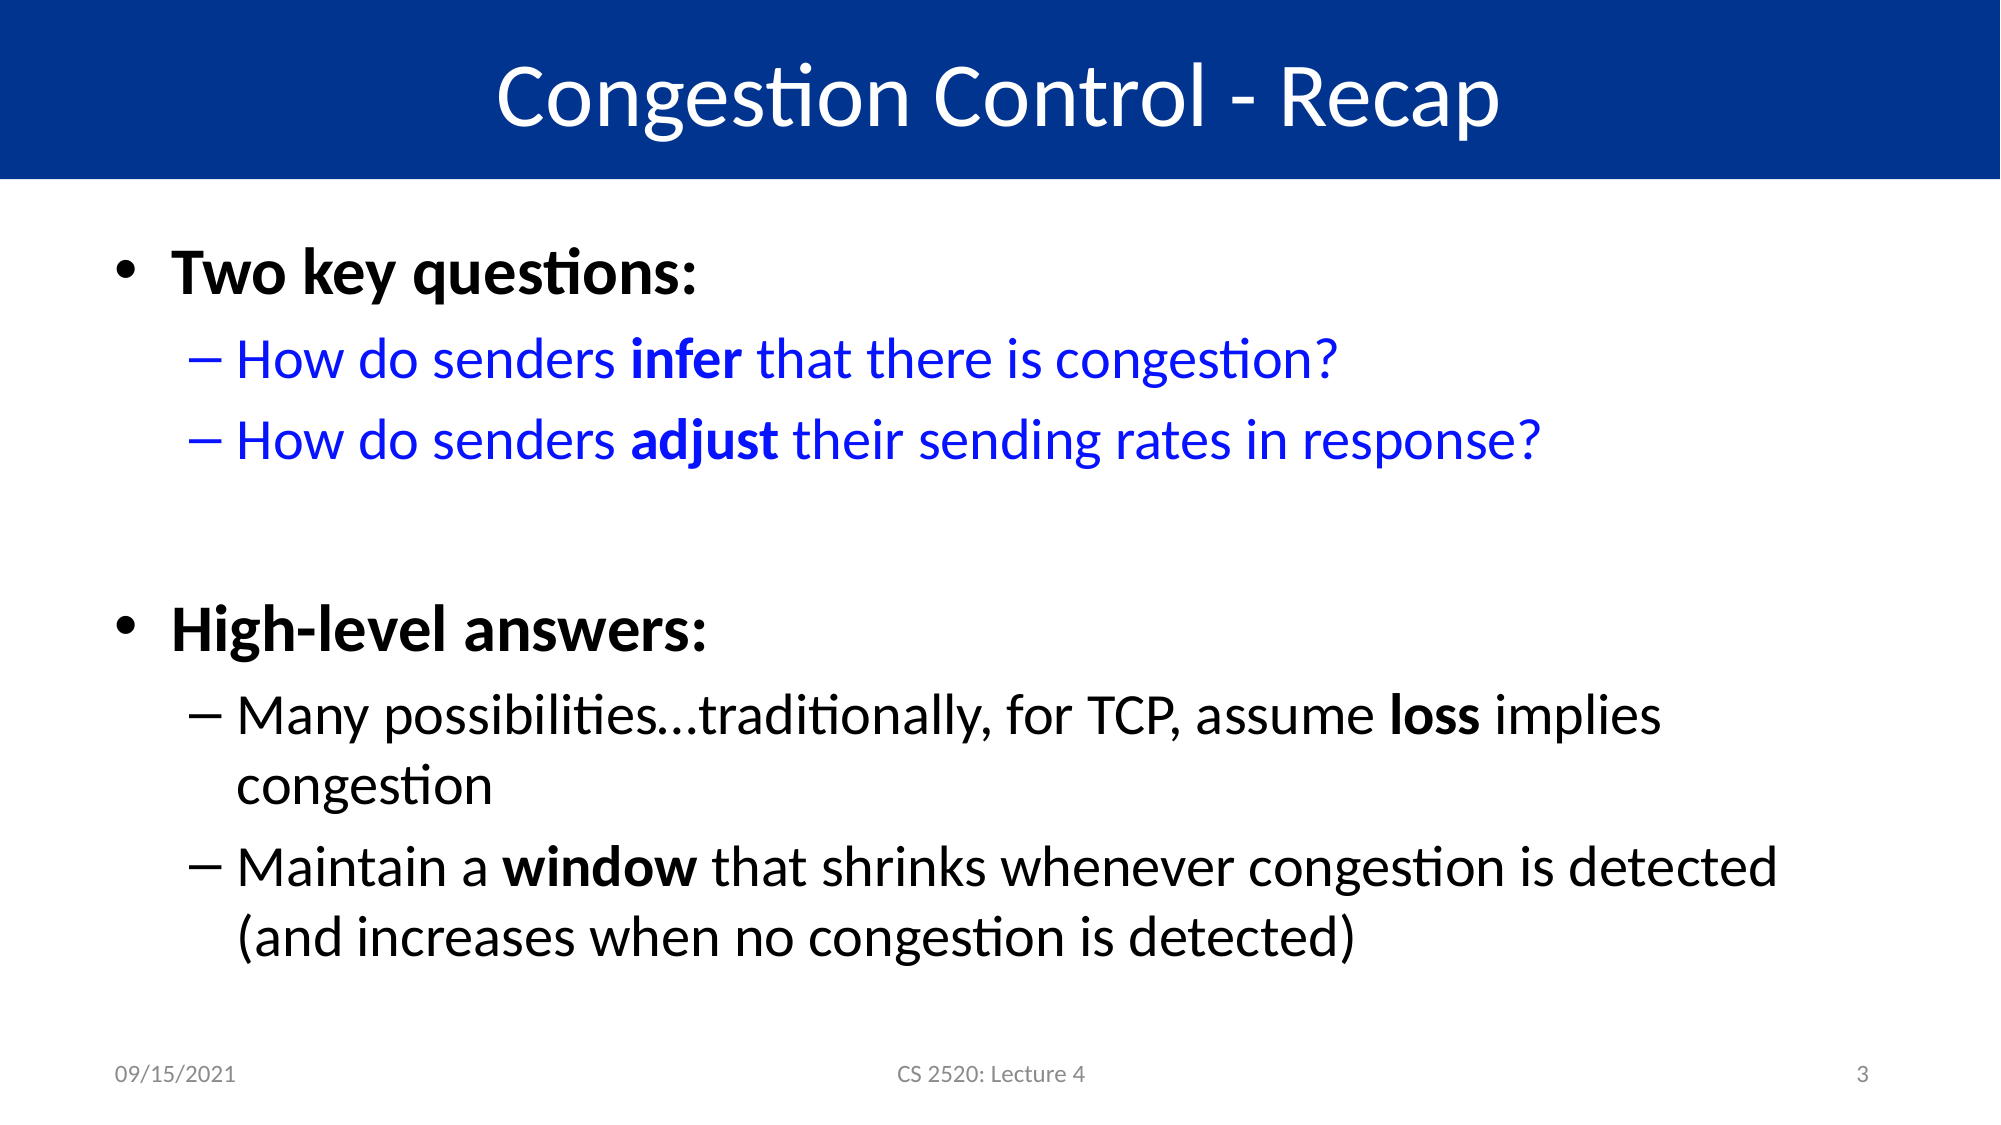

# Congestion Control - Recap
Two key questions:
How do senders infer that there is congestion?
How do senders adjust their sending rates in response?

High-level answers:
Many possibilities…traditionally, for TCP, assume loss implies congestion
Maintain a window that shrinks whenever congestion is detected (and increases when no congestion is detected)
09/15/2021
CS 2520: Lecture 4
3